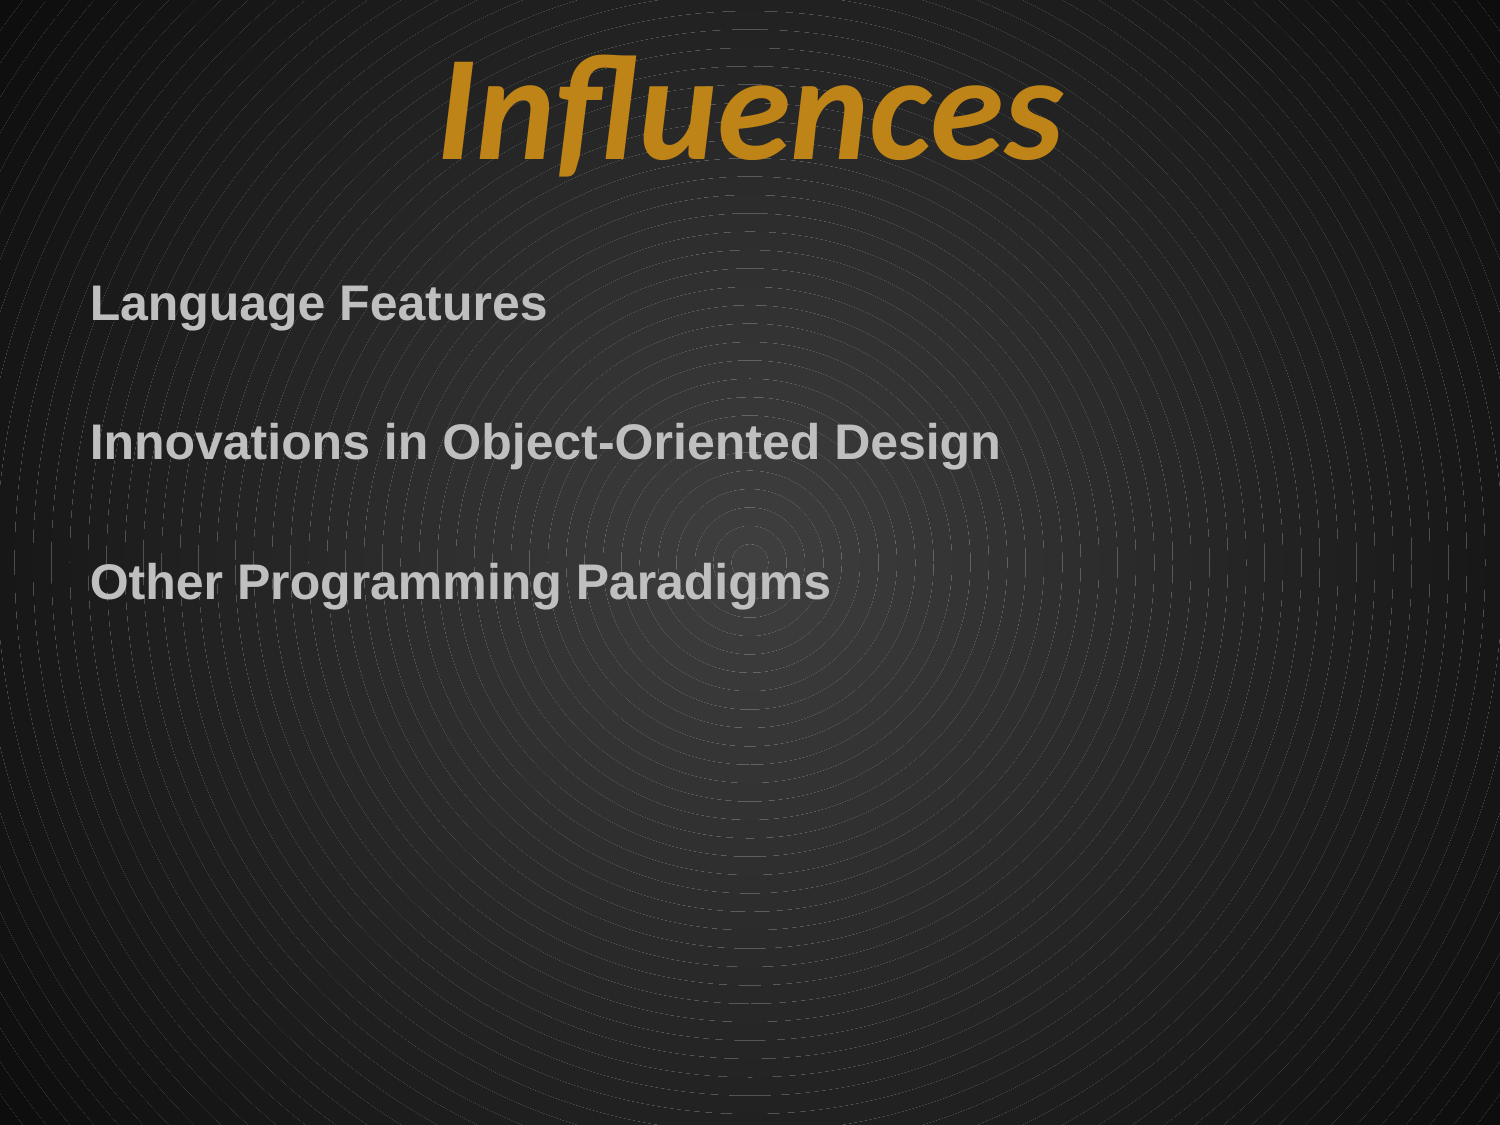

# Influences
Language Features

Innovations in Object-Oriented Design

Other Programming Paradigms